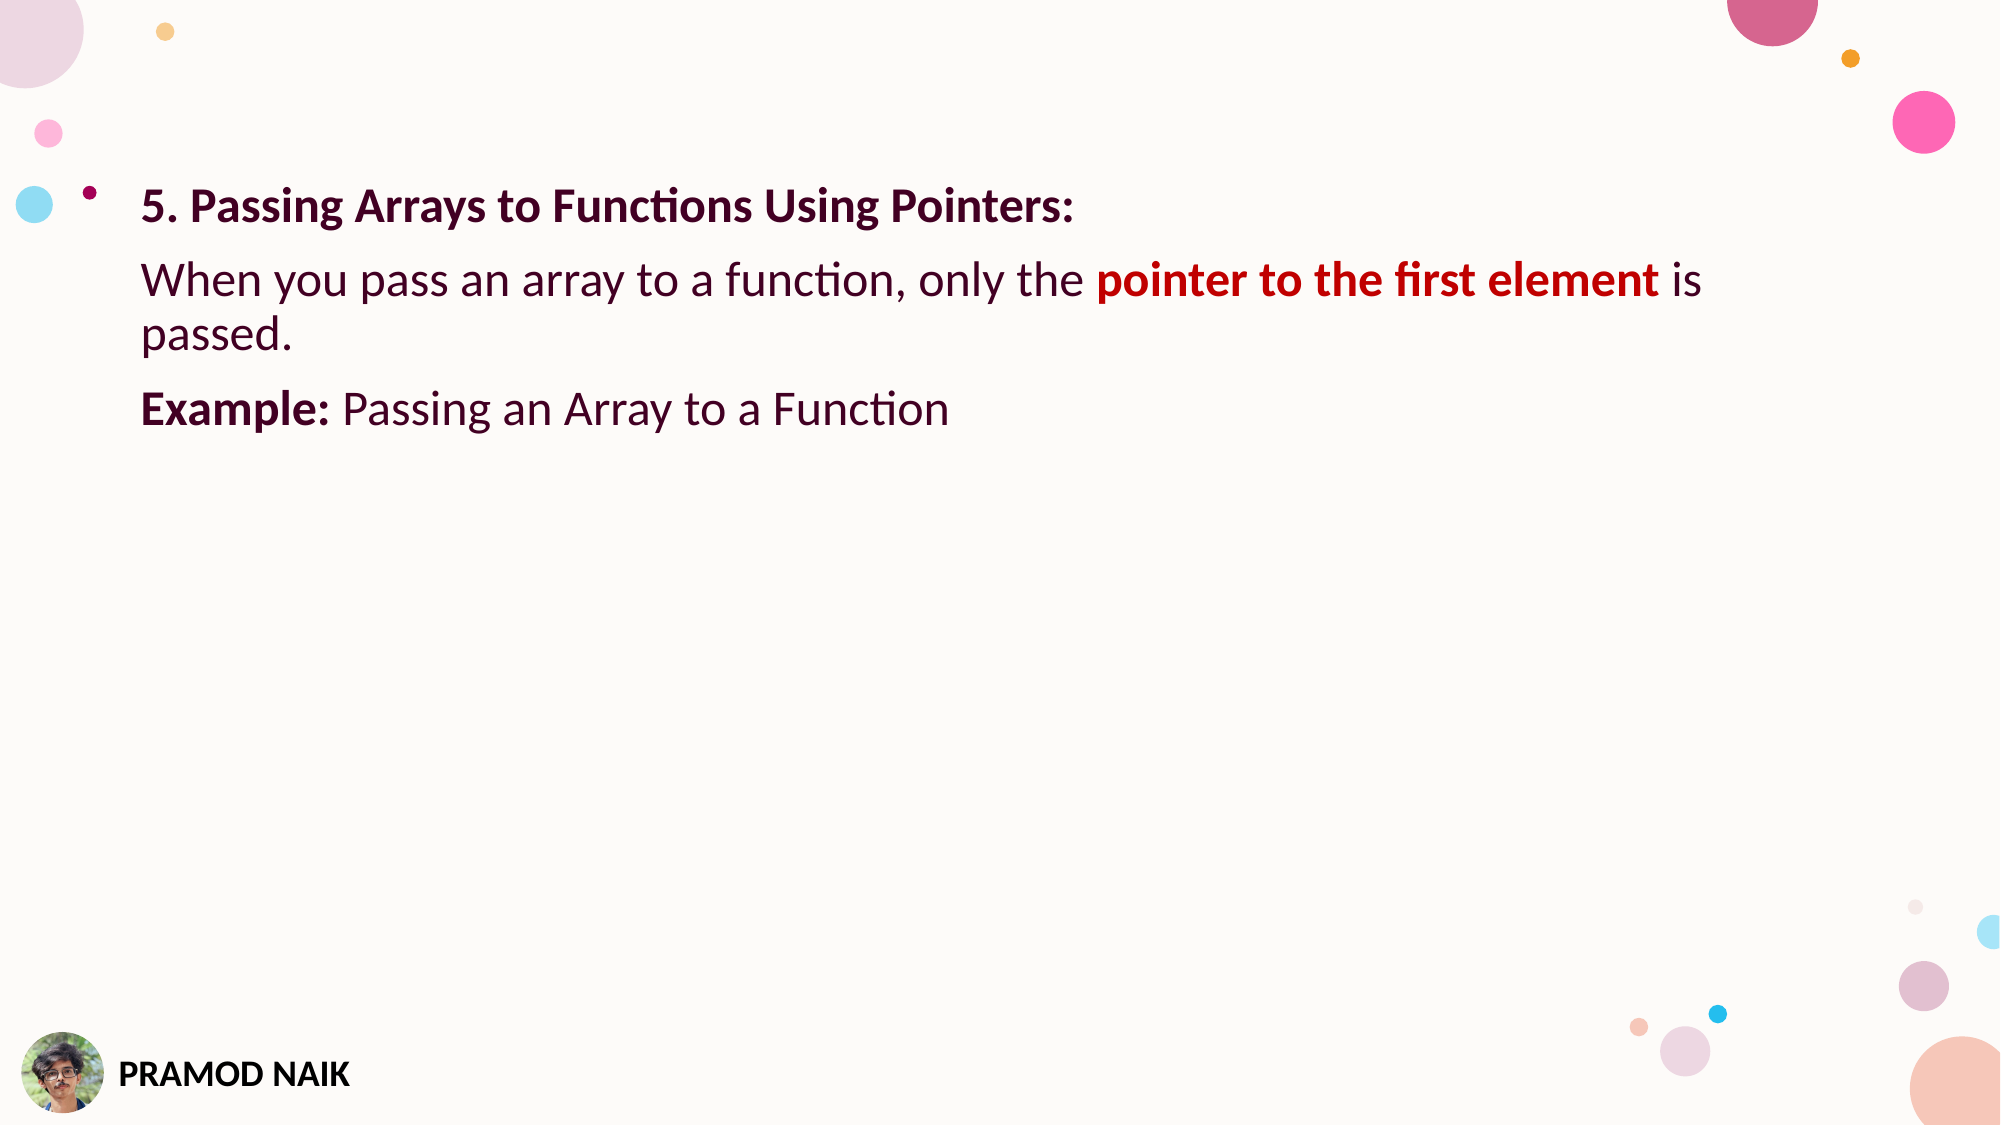

5. Passing Arrays to Functions Using Pointers:
When you pass an array to a function, only the pointer to the first element is passed.
Example: Passing an Array to a Function